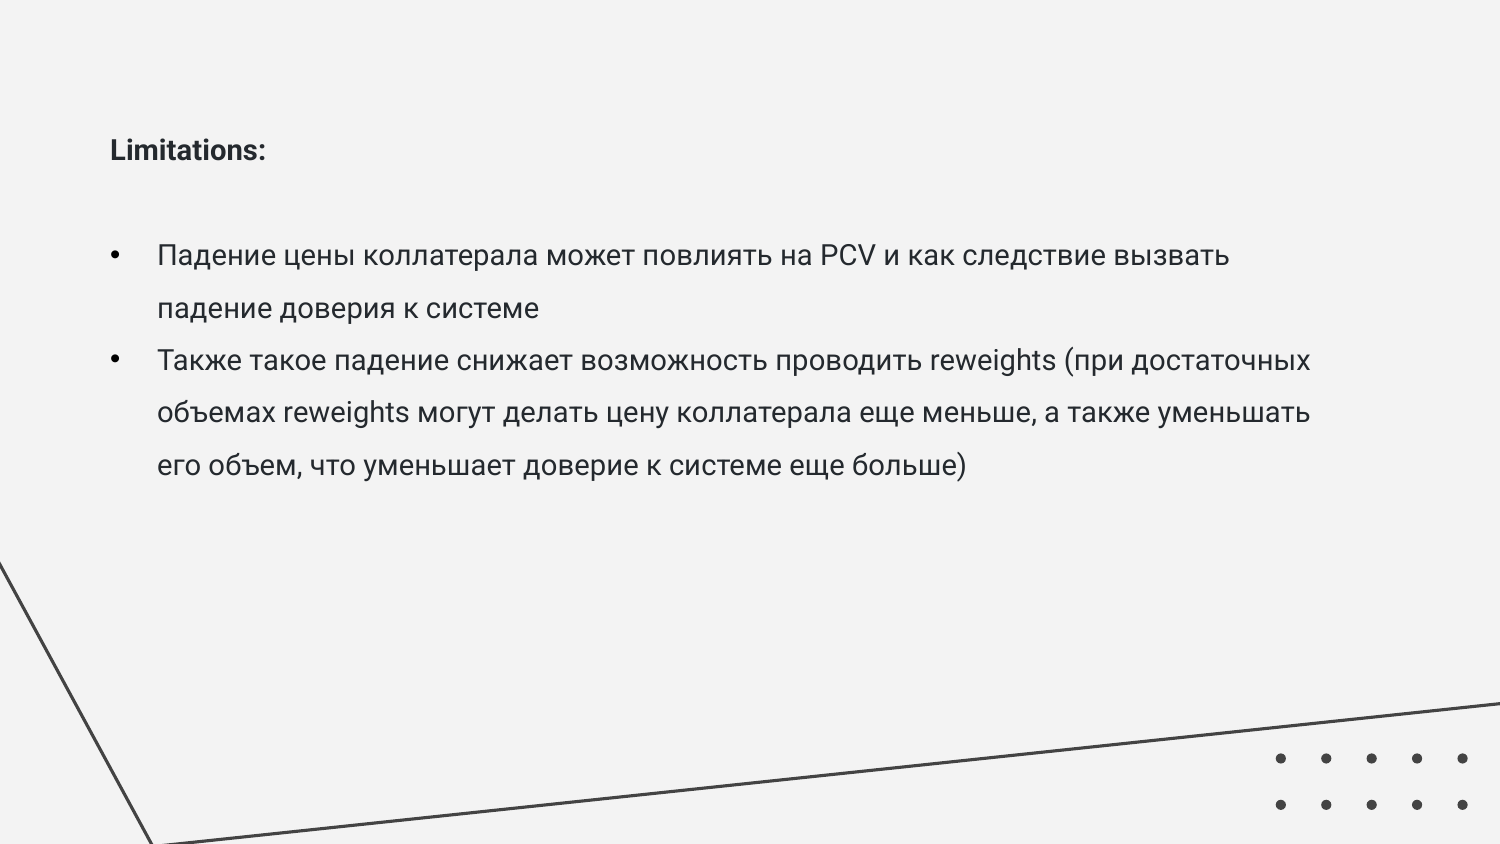

Limitations:

Падение цены коллатерала может повлиять на PCV и как следствие вызвать падение доверия к системе
Также такое падение снижает возможность проводить reweights (при достаточных объемах reweights могут делать цену коллатерала еще меньше, а также уменьшать его объем, что уменьшает доверие к системе еще больше)